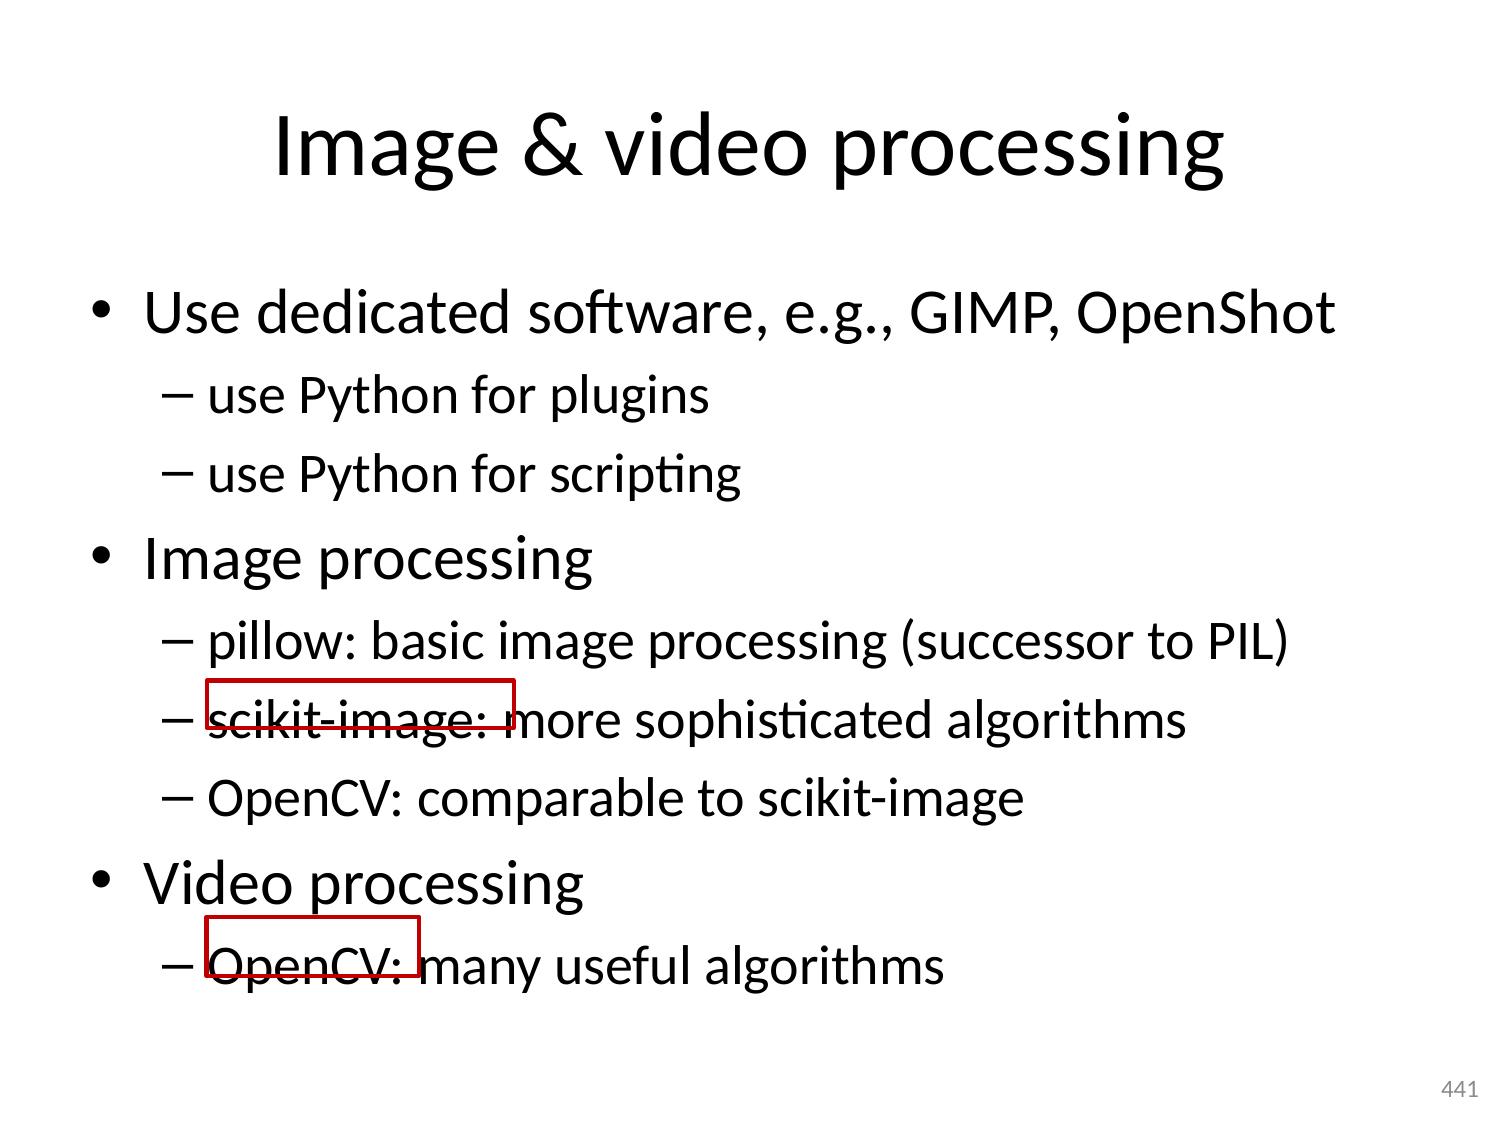

# Image & video processing
Use dedicated software, e.g., GIMP, OpenShot
use Python for plugins
use Python for scripting
Image processing
pillow: basic image processing (successor to PIL)
scikit-image: more sophisticated algorithms
OpenCV: comparable to scikit-image
Video processing
OpenCV: many useful algorithms

441